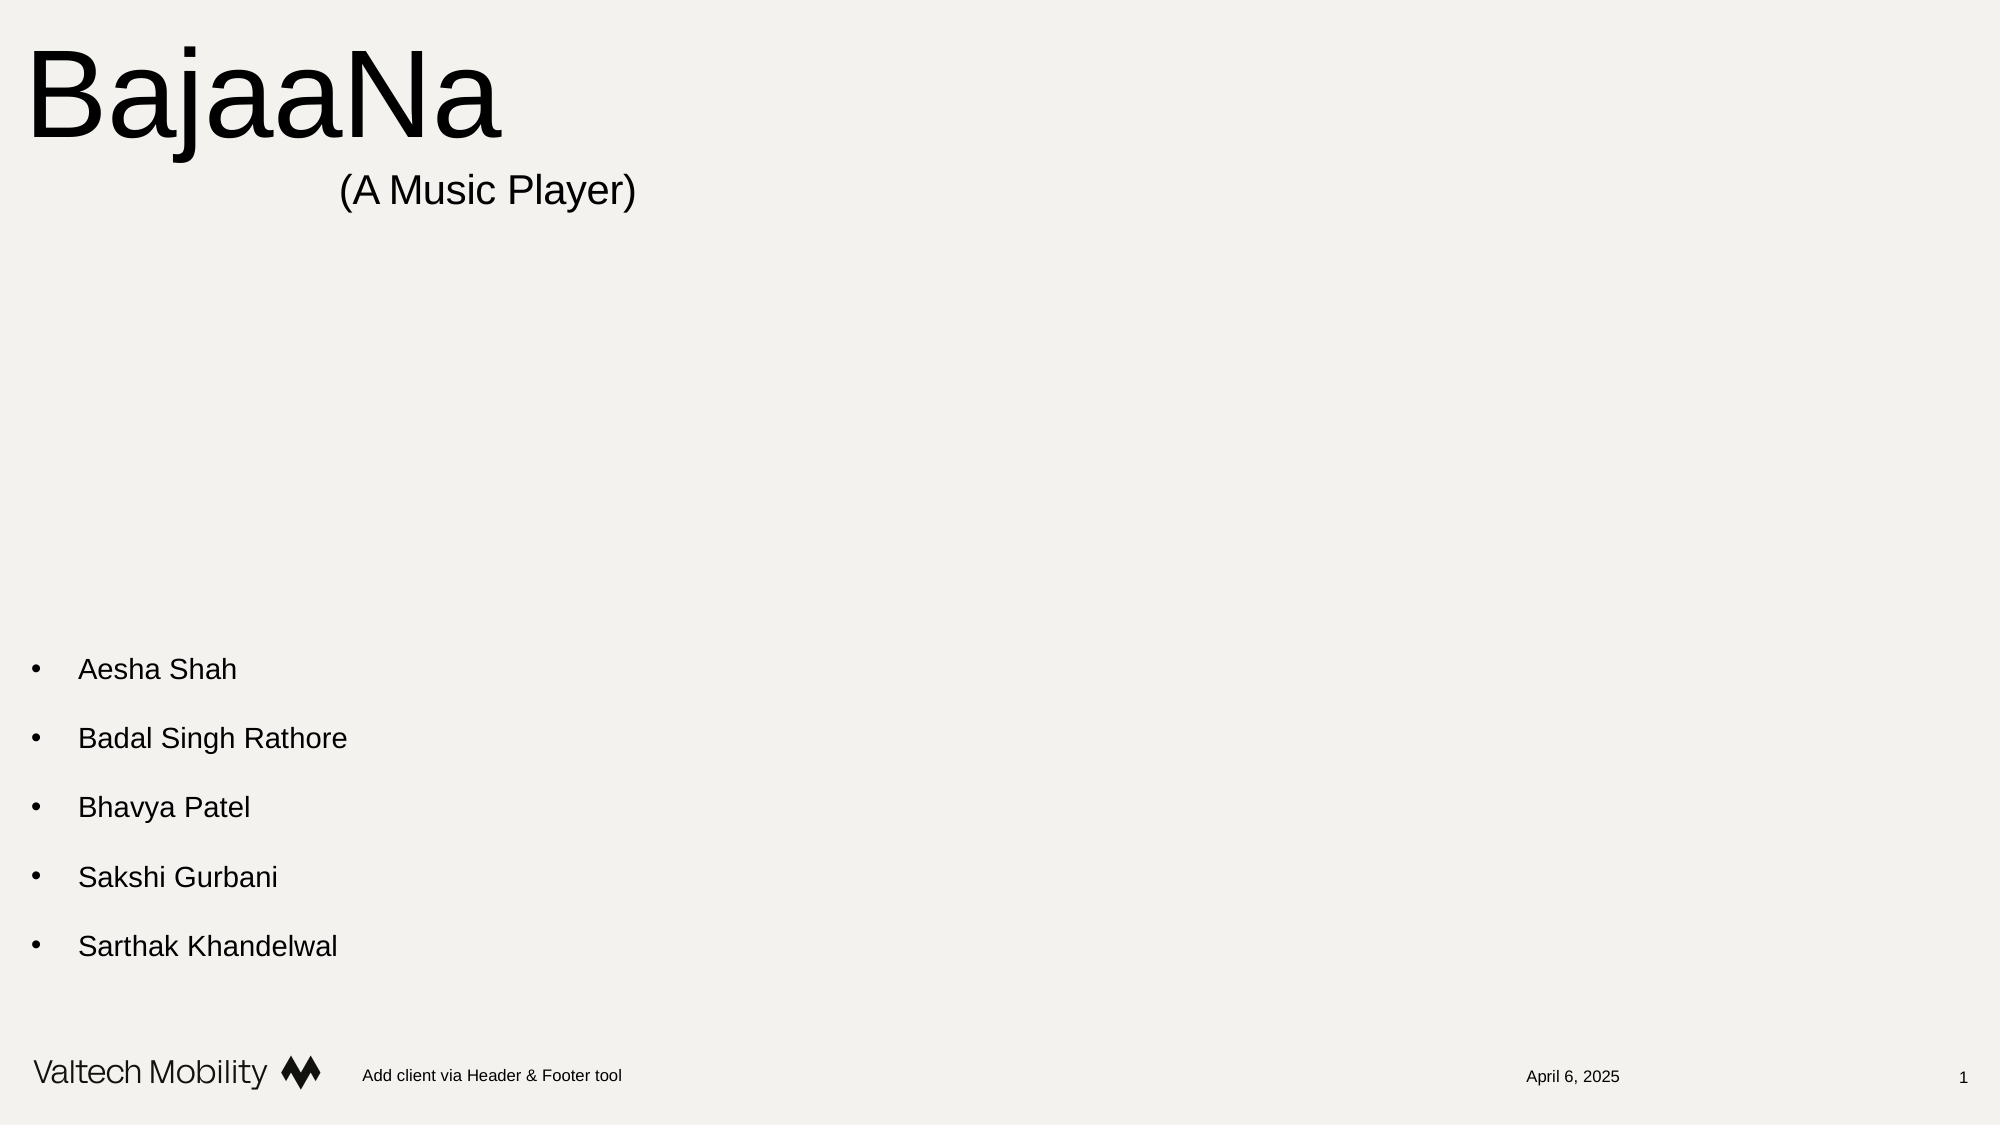

# BajaaNa (A Music Player)
Aesha Shah
Badal Singh Rathore
Bhavya Patel
Sakshi Gurbani
Sarthak Khandelwal

Add client via Header & Footer tool
April 6, 2025
1